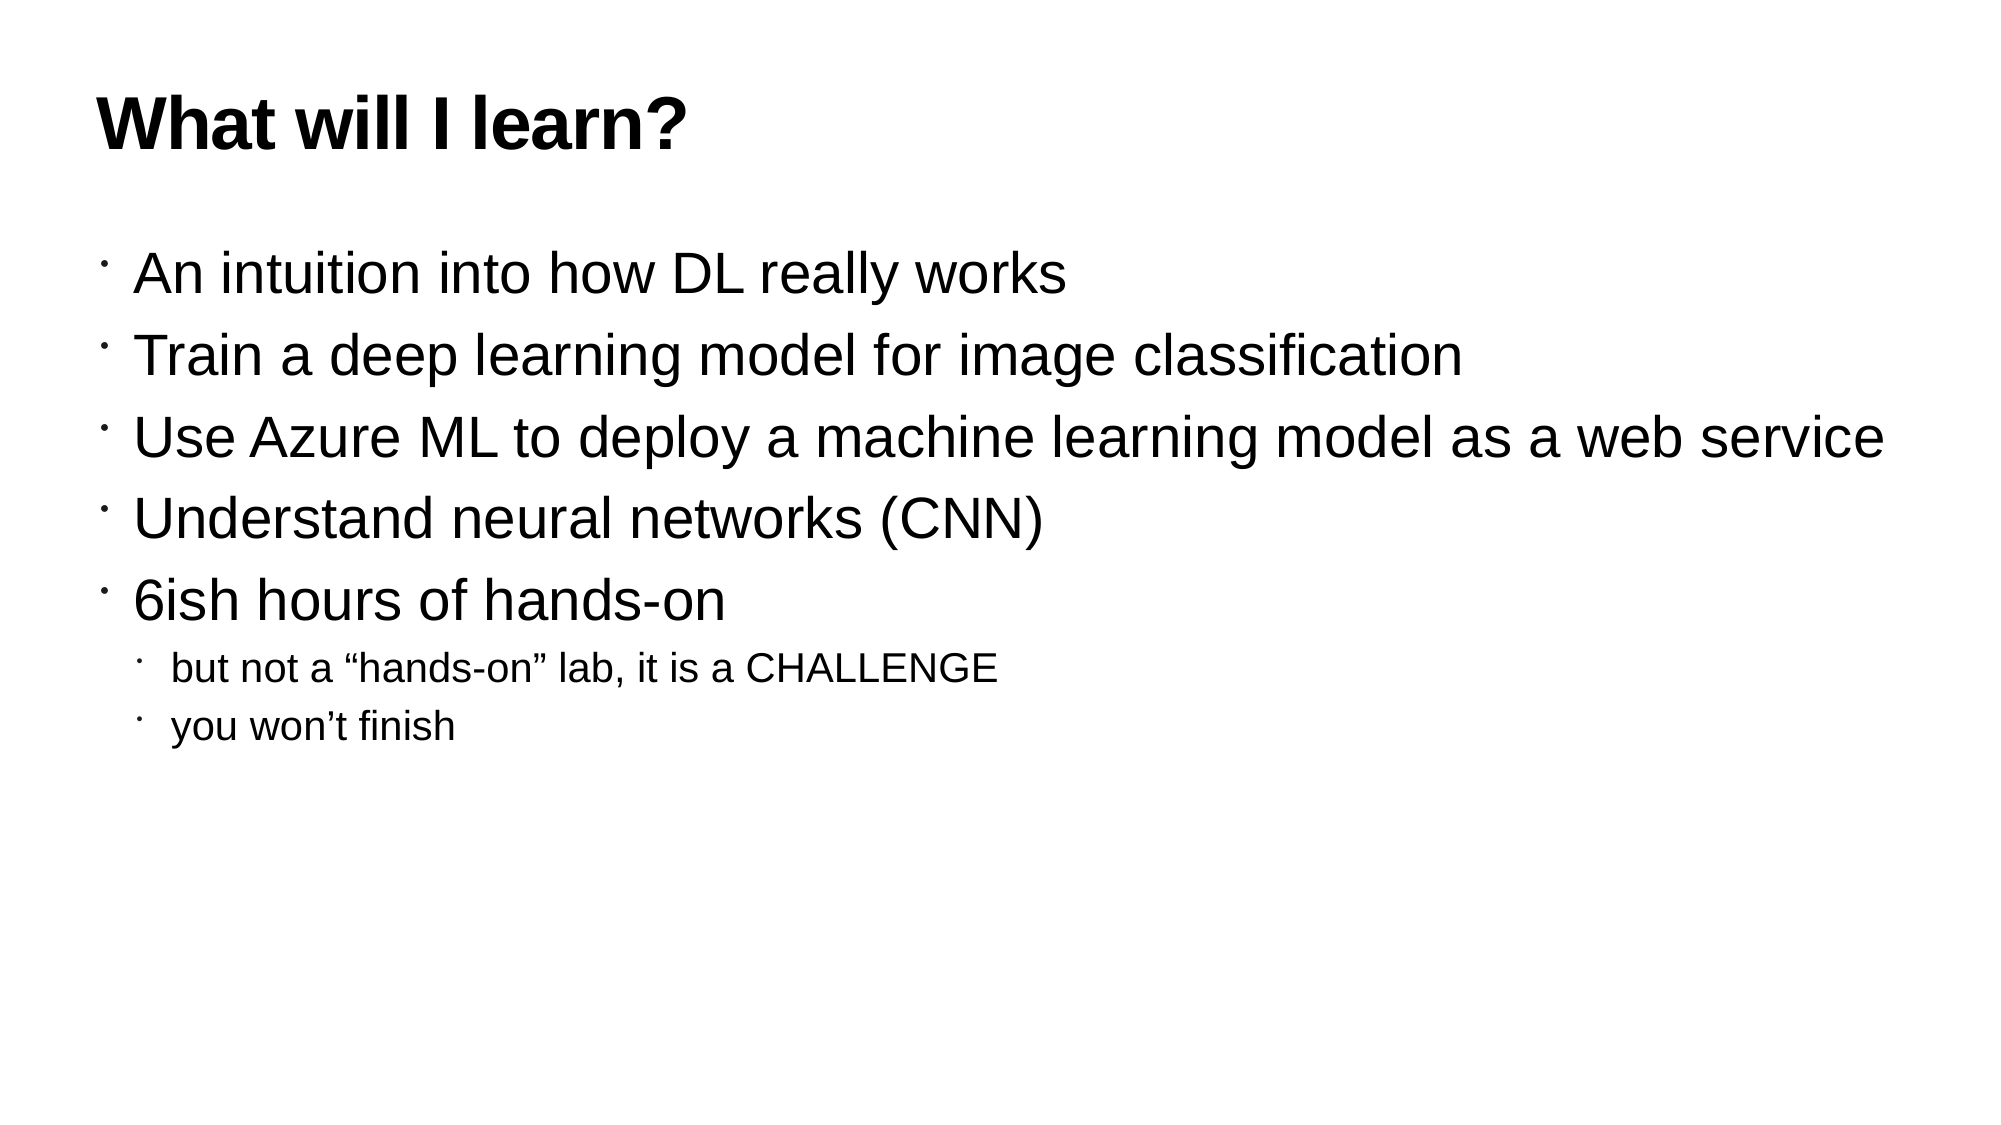

# What will I learn?
An intuition into how DL really works
Train a deep learning model for image classification
Use Azure ML to deploy a machine learning model as a web service
Understand neural networks (CNN)
6ish hours of hands-on
but not a “hands-on” lab, it is a CHALLENGE
you won’t finish